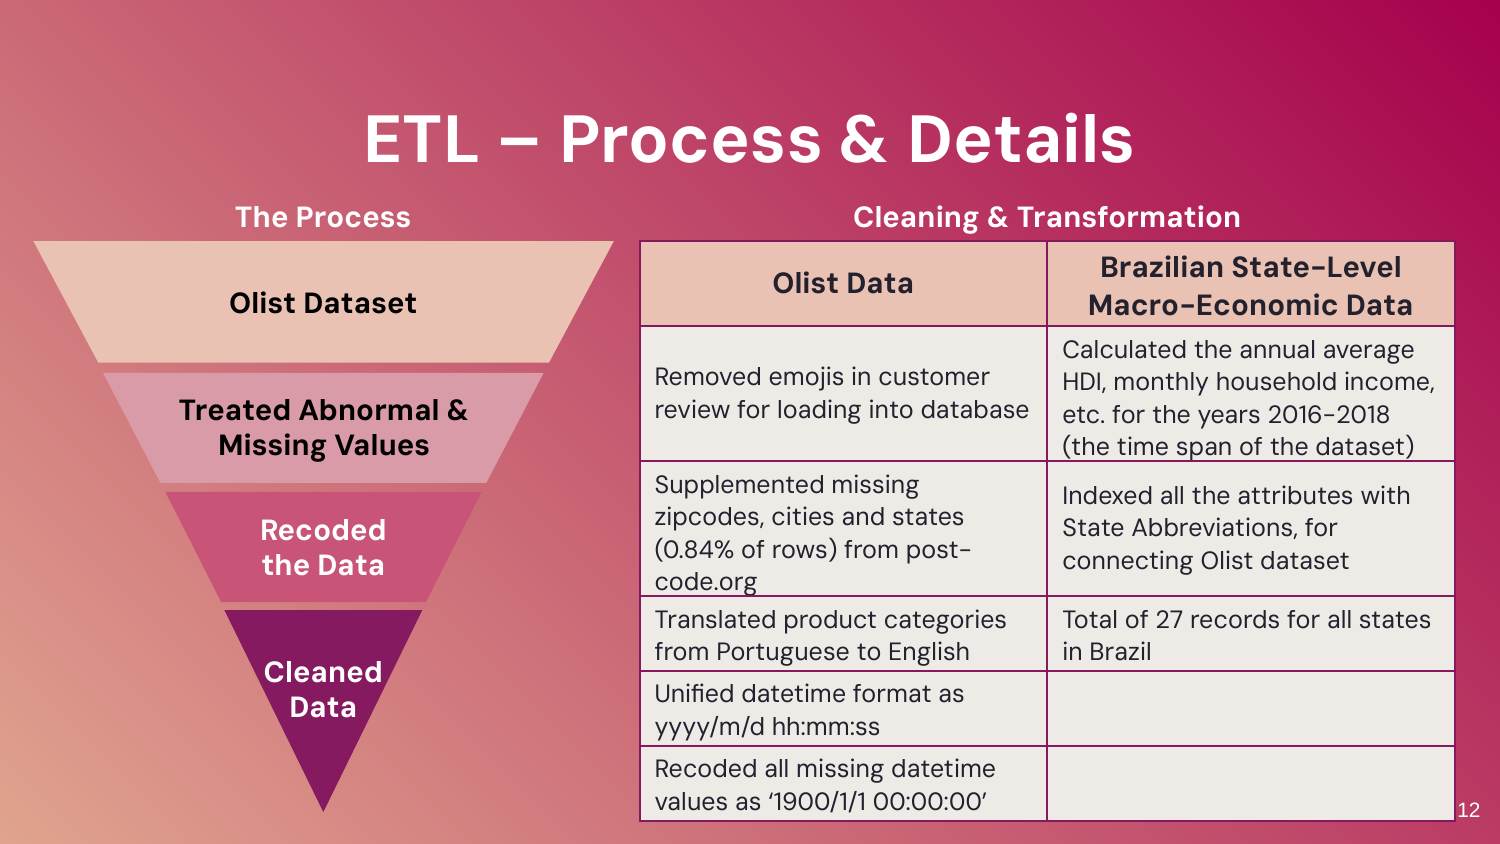

# ETL – Process & Details
The Process
Cleaning & Transformation
| Olist Data | Brazilian State-Level Macro-Economic Data |
| --- | --- |
| Removed emojis in customer review for loading into database | Calculated the annual average HDI, monthly household income, etc. for the years 2016-2018 (the time span of the dataset) |
| Supplemented missing zipcodes, cities and states (0.84% of rows) from post-code.org | Indexed all the attributes with State Abbreviations, for connecting Olist dataset |
| Translated product categories from Portuguese to English | Total of 27 records for all states in Brazil |
| Unified datetime format as yyyy/m/d hh:mm:ss |  |
| Recoded all missing datetime values as ‘1900/1/1 00:00:00’ |  |

Olist Dataset
Treated Abnormal & Missing Values
Recoded
the Data
Cleaned
Data
12